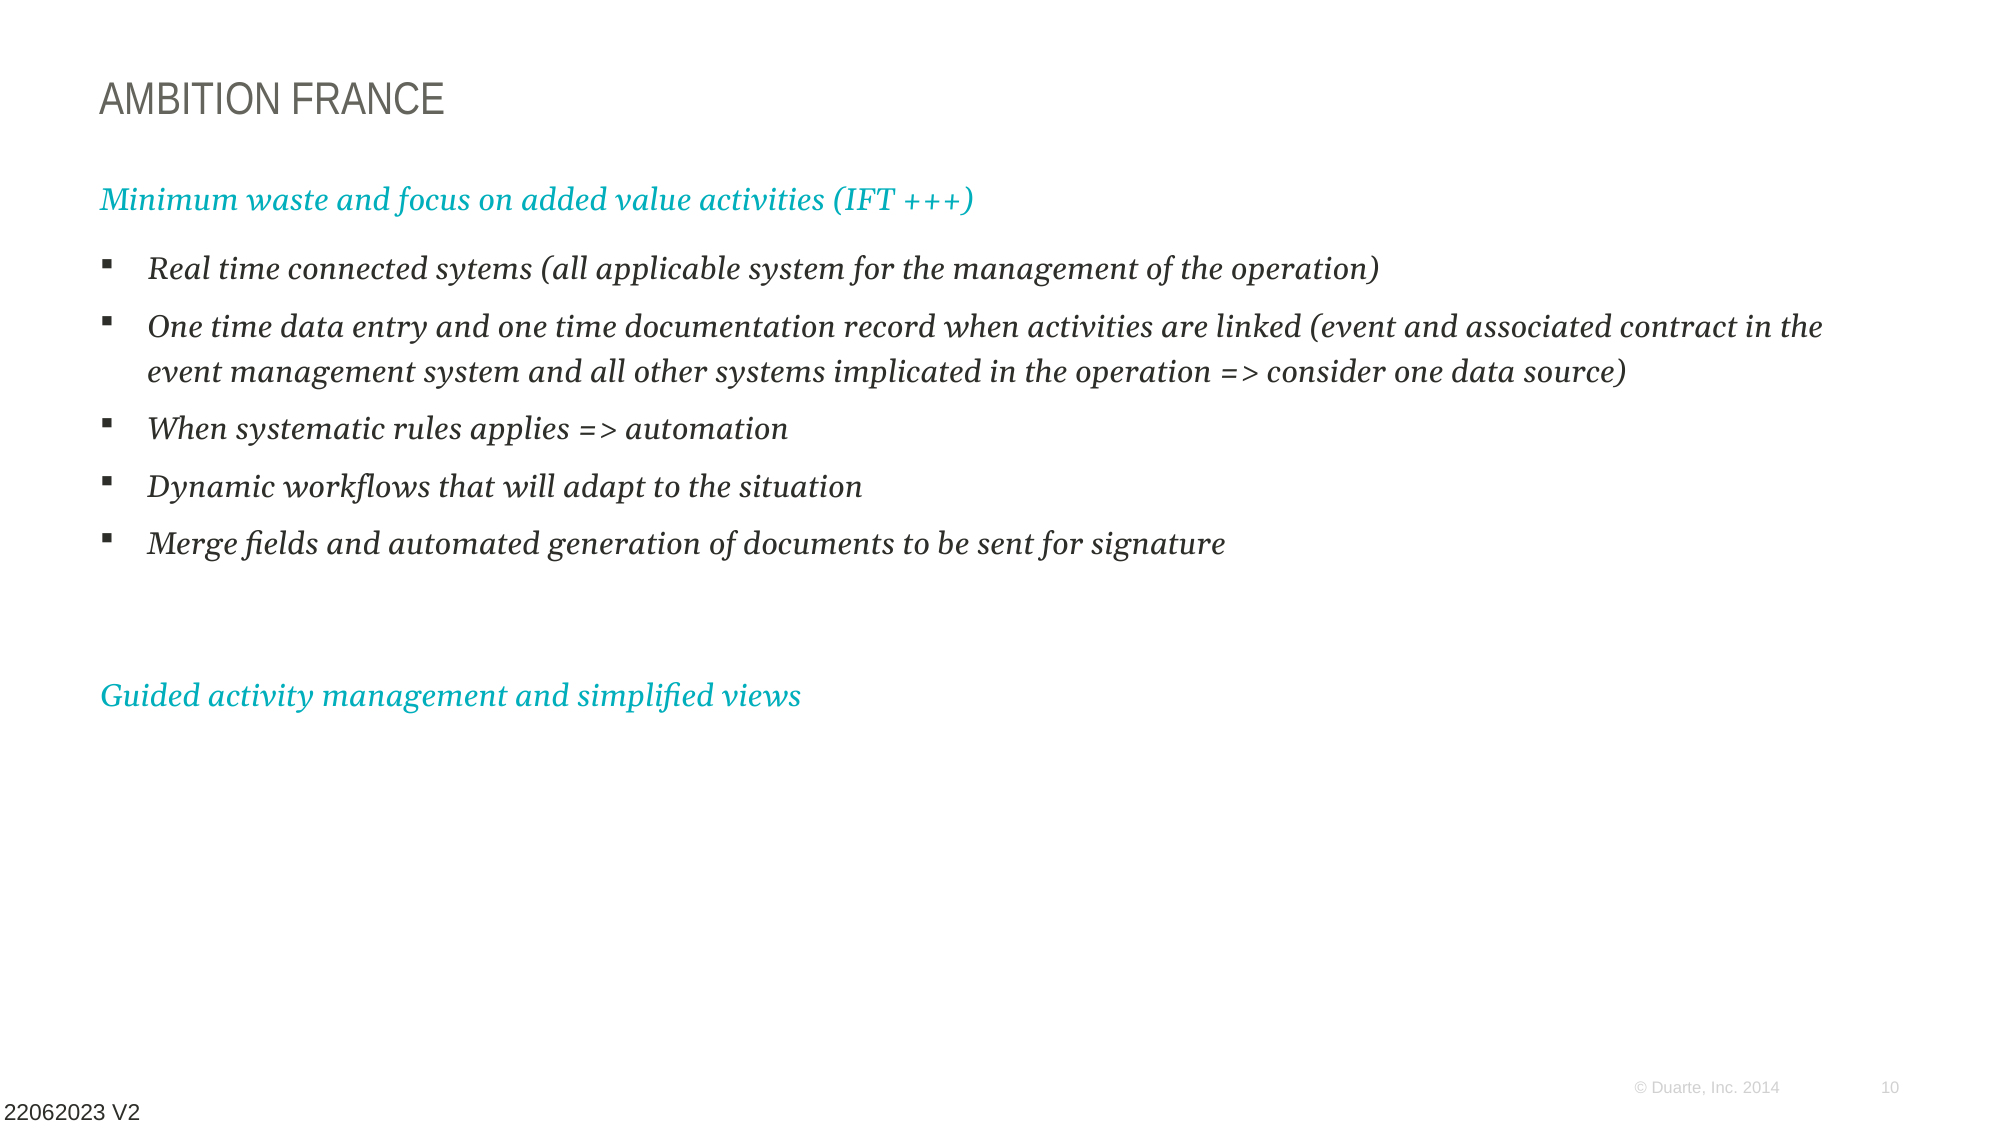

# Ambition France
Minimum waste and focus on added value activities (IFT +++)
Real time connected sytems (all applicable system for the management of the operation)
One time data entry and one time documentation record when activities are linked (event and associated contract in the event management system and all other systems implicated in the operation => consider one data source)
When systematic rules applies => automation
Dynamic workflows that will adapt to the situation
Merge fields and automated generation of documents to be sent for signature

Guided activity management and simplified views